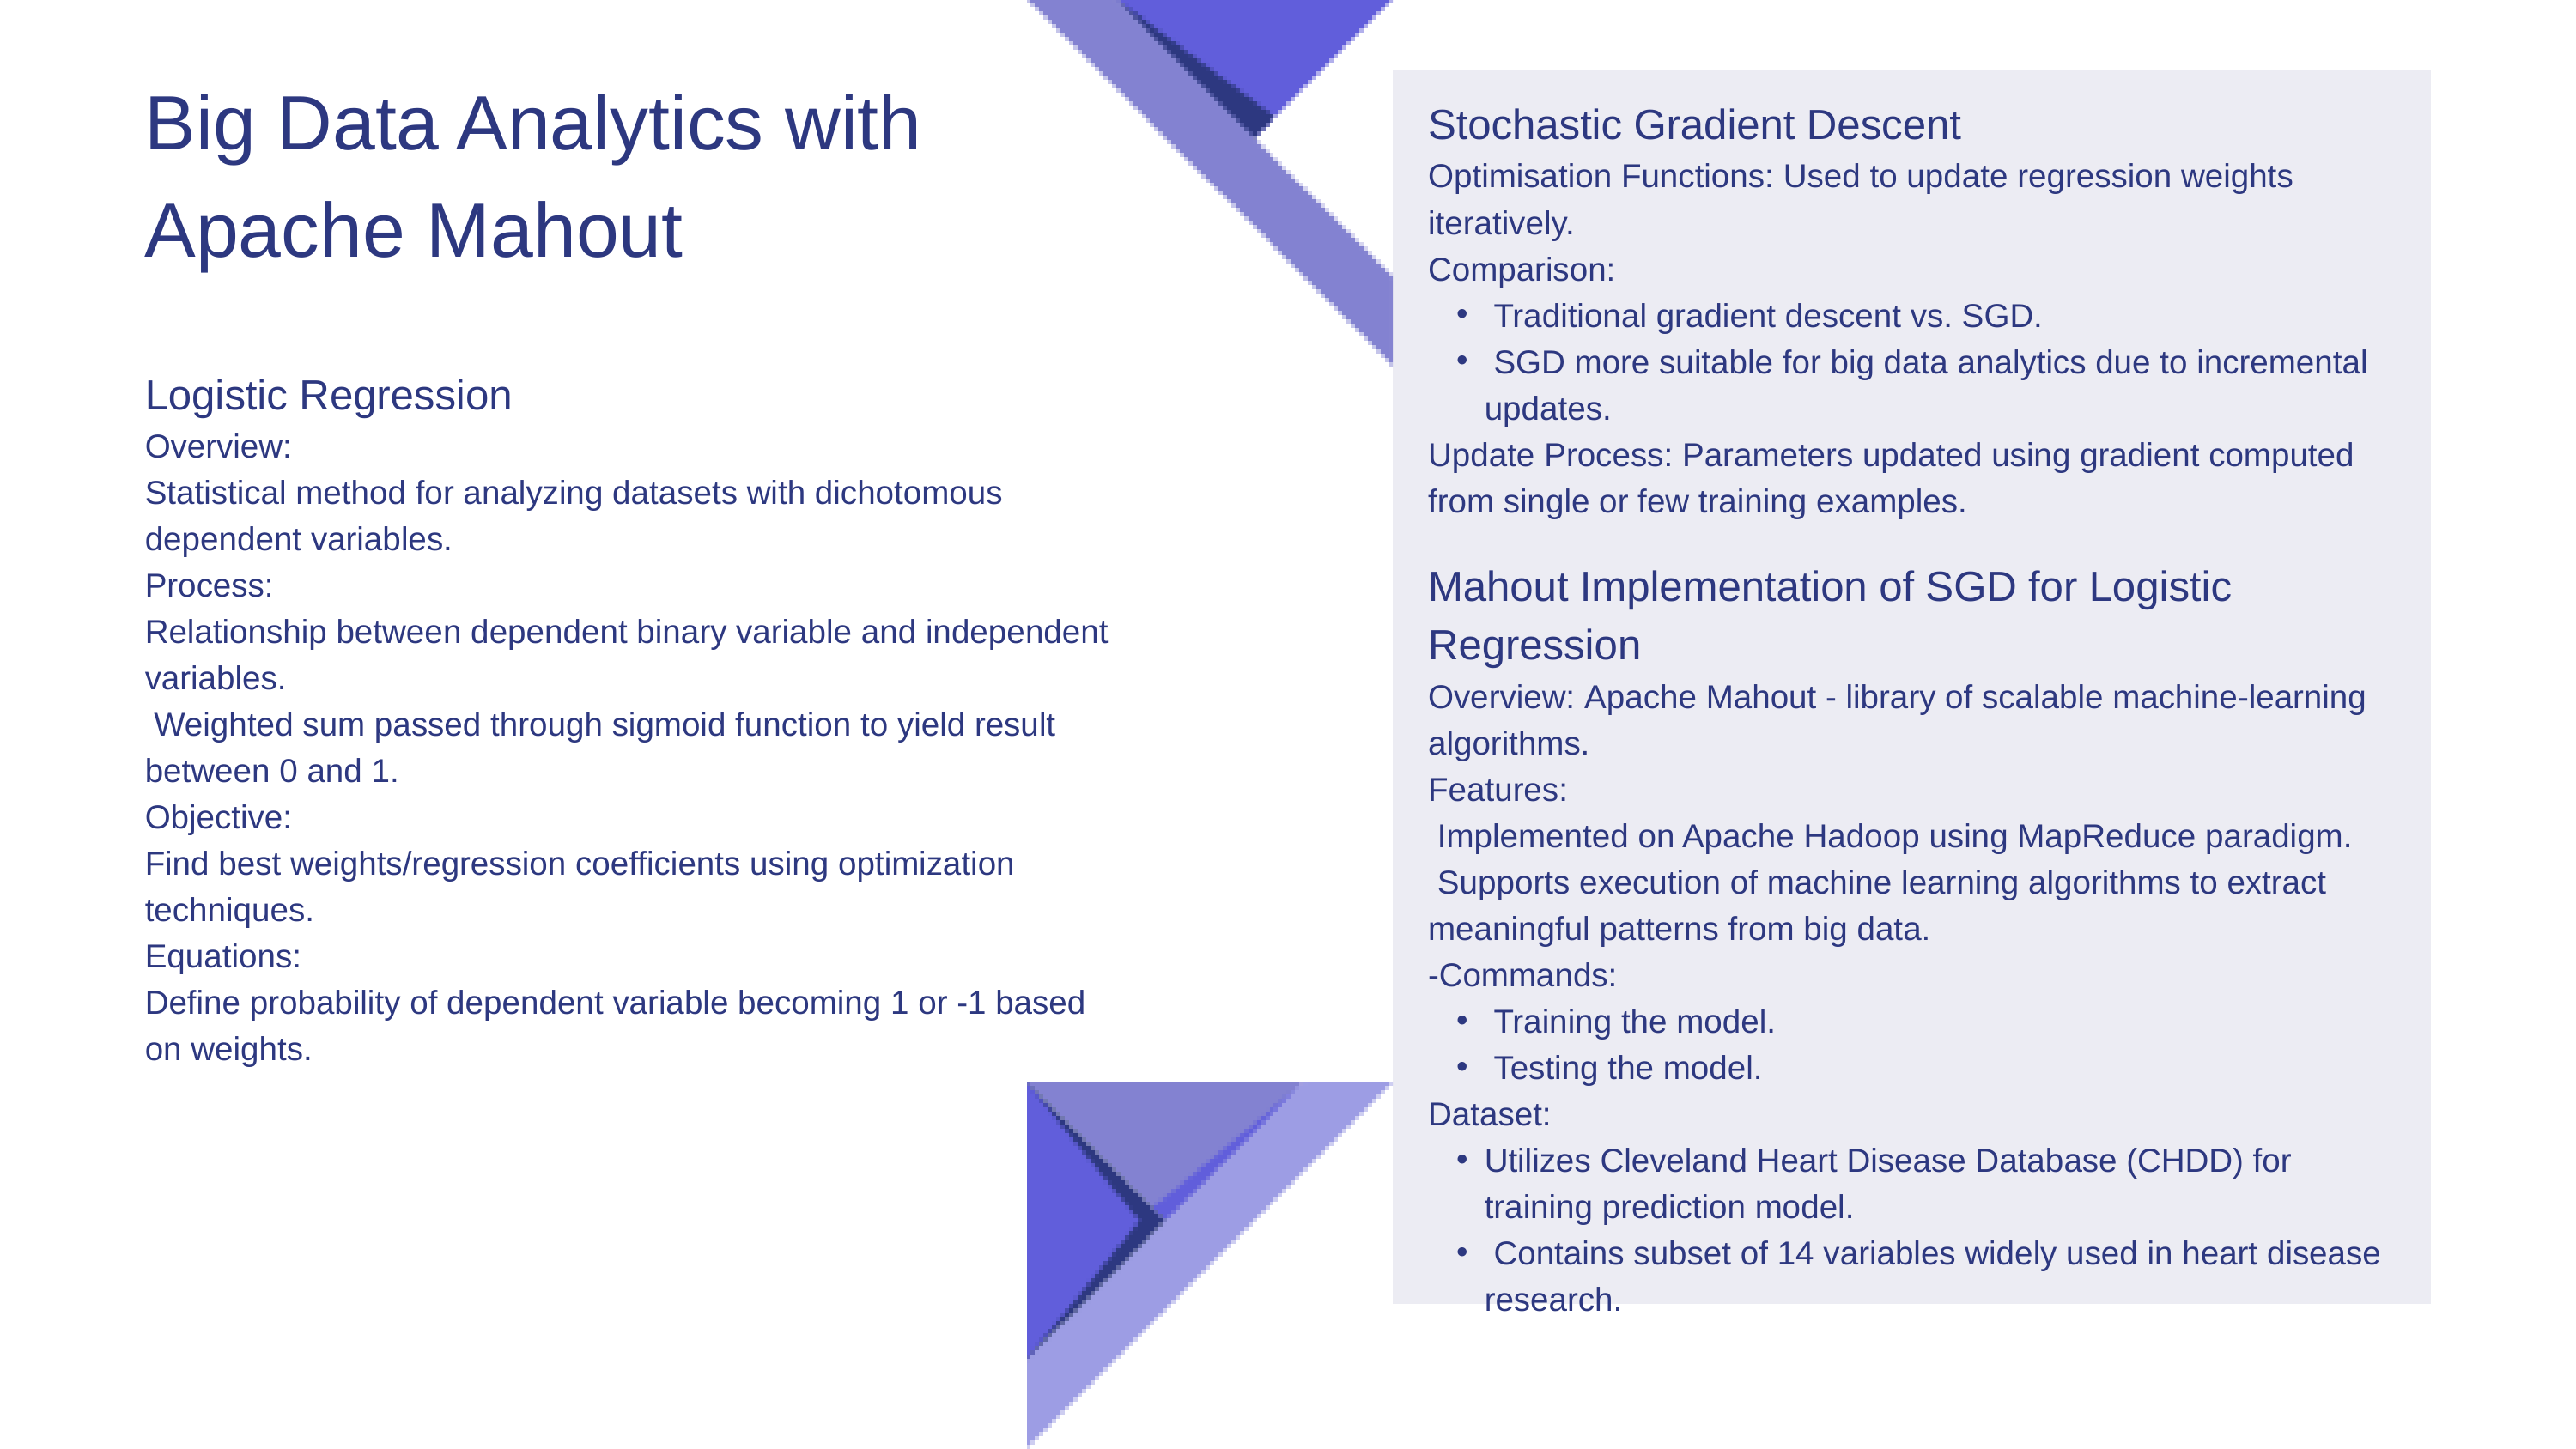

Big Data Analytics with Apache Mahout

Stochastic Gradient Descent
Optimisation Functions: Used to update regression weights iteratively.
Comparison:
 Traditional gradient descent vs. SGD.
 SGD more suitable for big data analytics due to incremental updates.
Update Process: Parameters updated using gradient computed from single or few training examples.
Logistic Regression
Overview:
Statistical method for analyzing datasets with dichotomous dependent variables.
Process:
Relationship between dependent binary variable and independent variables.
 Weighted sum passed through sigmoid function to yield result between 0 and 1.
Objective:
Find best weights/regression coefficients using optimization techniques.
Equations:
Define probability of dependent variable becoming 1 or -1 based on weights.

Mahout Implementation of SGD for Logistic Regression
Overview: Apache Mahout - library of scalable machine-learning algorithms.
Features:
 Implemented on Apache Hadoop using MapReduce paradigm.
 Supports execution of machine learning algorithms to extract meaningful patterns from big data.
-Commands:
 Training the model.
 Testing the model.
Dataset:
Utilizes Cleveland Heart Disease Database (CHDD) for training prediction model.
 Contains subset of 14 variables widely used in heart disease research.